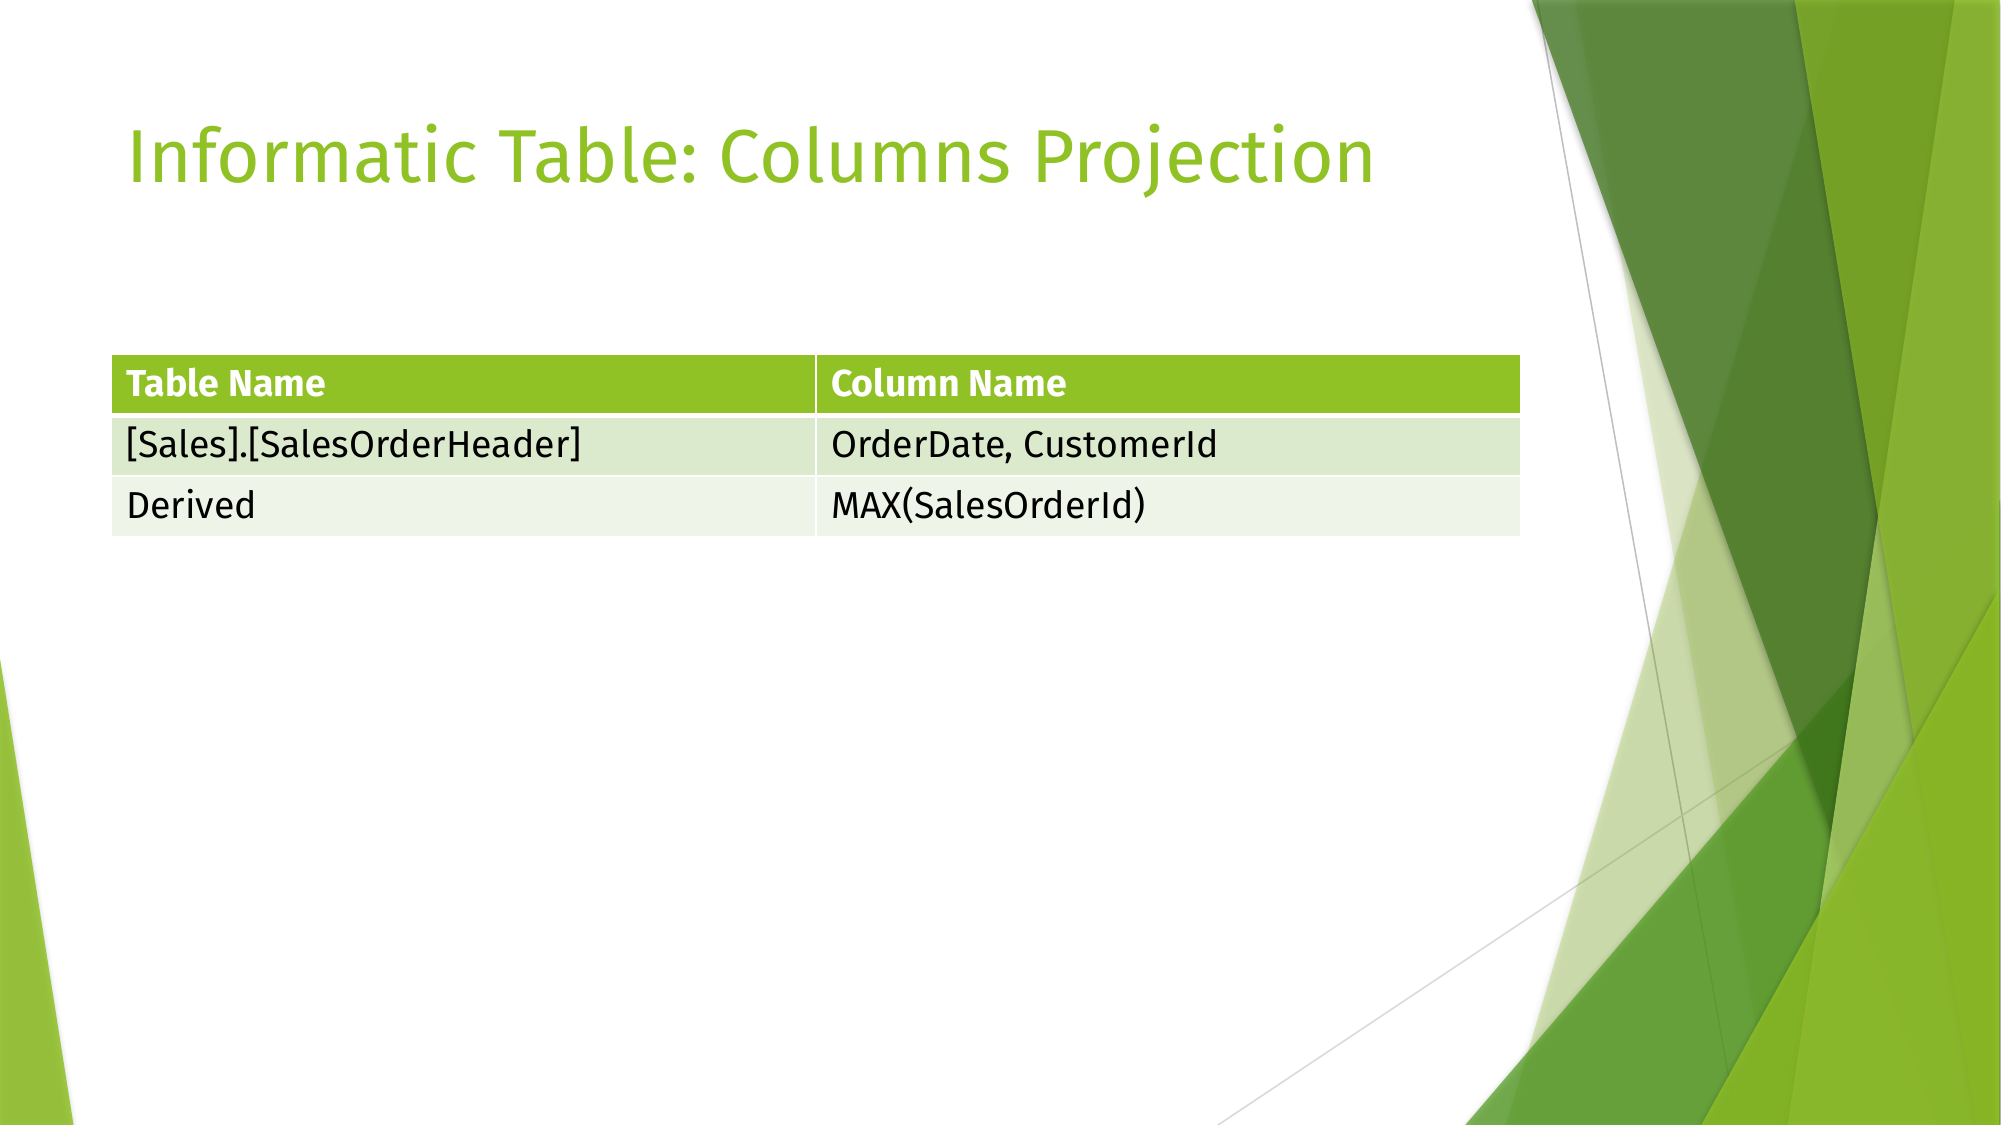

# Informatic Table: Columns Projection
| Table Name | Column Name |
| --- | --- |
| [Sales].[SalesOrderHeader] | OrderDate, CustomerId |
| Derived | MAX(SalesOrderId) |